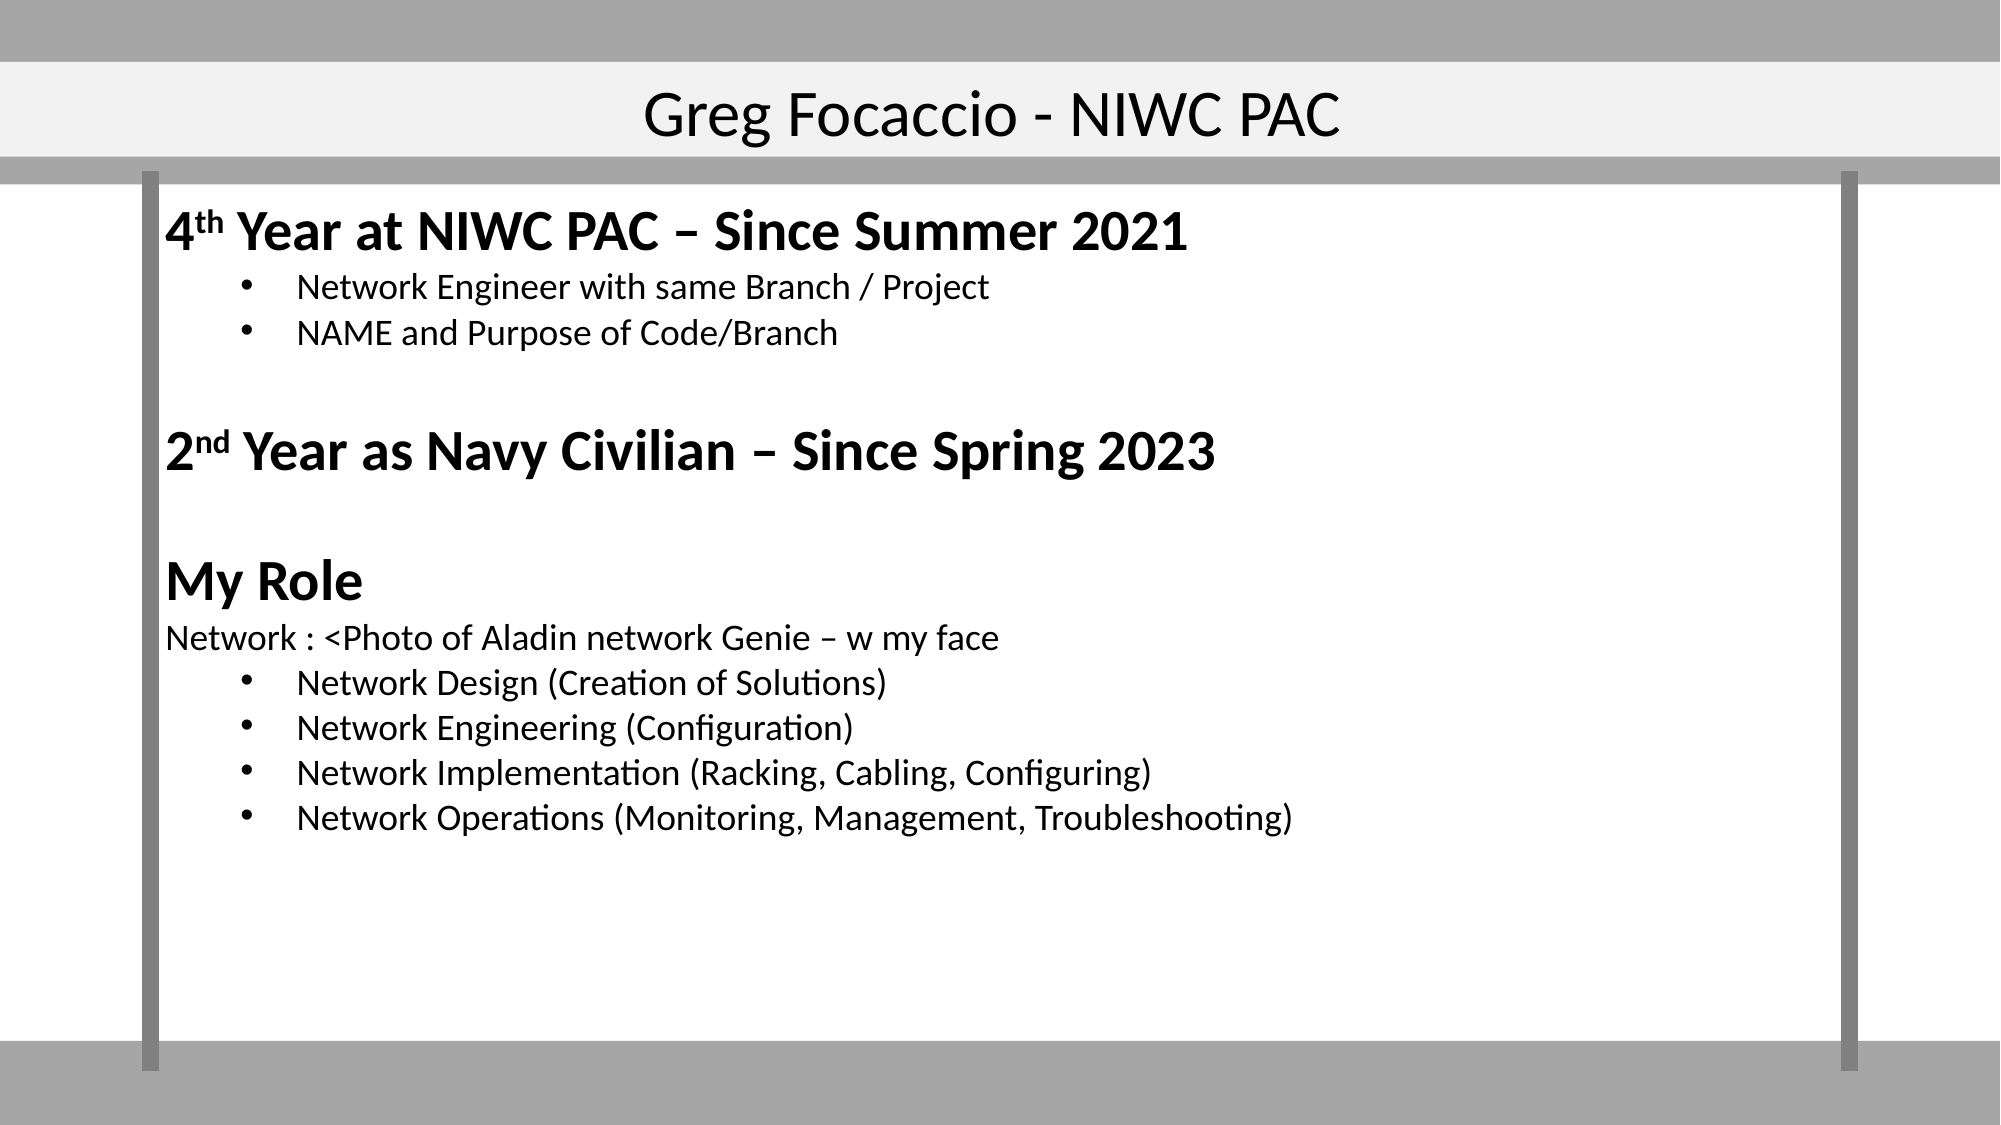

Greg Focaccio - NIWC PAC
4th Year at NIWC PAC – Since Summer 2021
Network Engineer with same Branch / Project
NAME and Purpose of Code/Branch

2nd Year as Navy Civilian – Since Spring 2023

My Role
Network : <Photo of Aladin network Genie – w my face
Network Design (Creation of Solutions)
Network Engineering (Configuration)
Network Implementation (Racking, Cabling, Configuring)
Network Operations (Monitoring, Management, Troubleshooting)